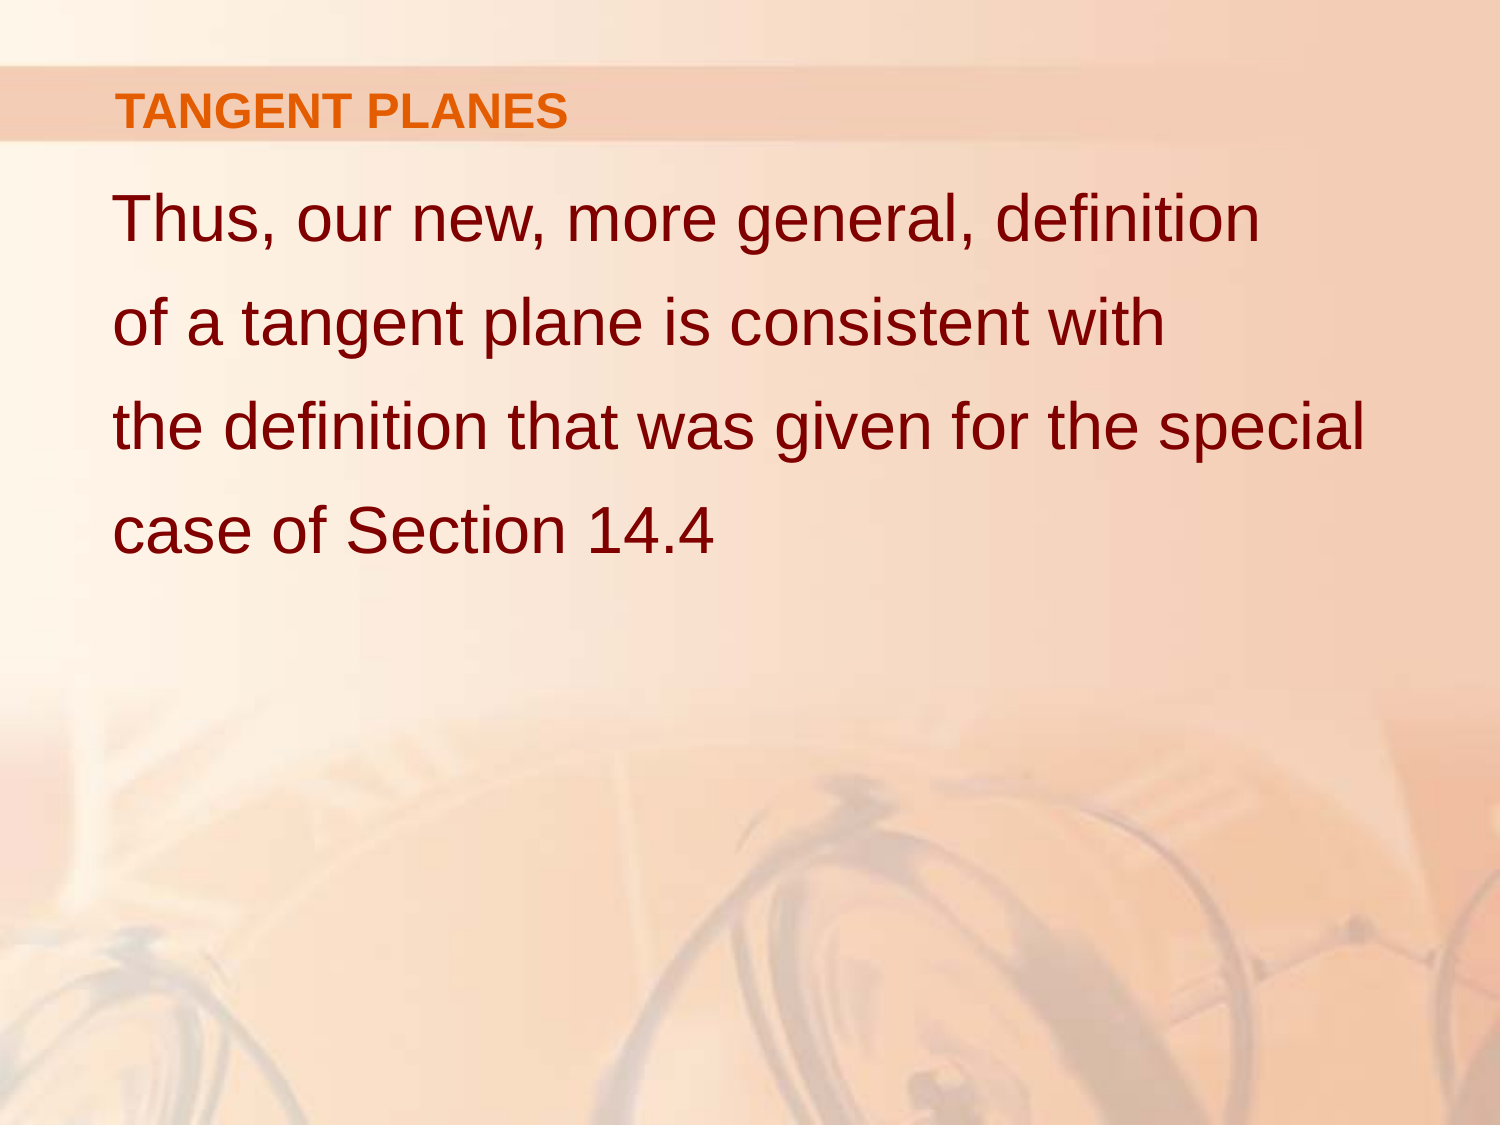

# TANGENT PLANES
Thus, our new, more general, definition
of a tangent plane is consistent with
the definition that was given for the special case of Section 14.4